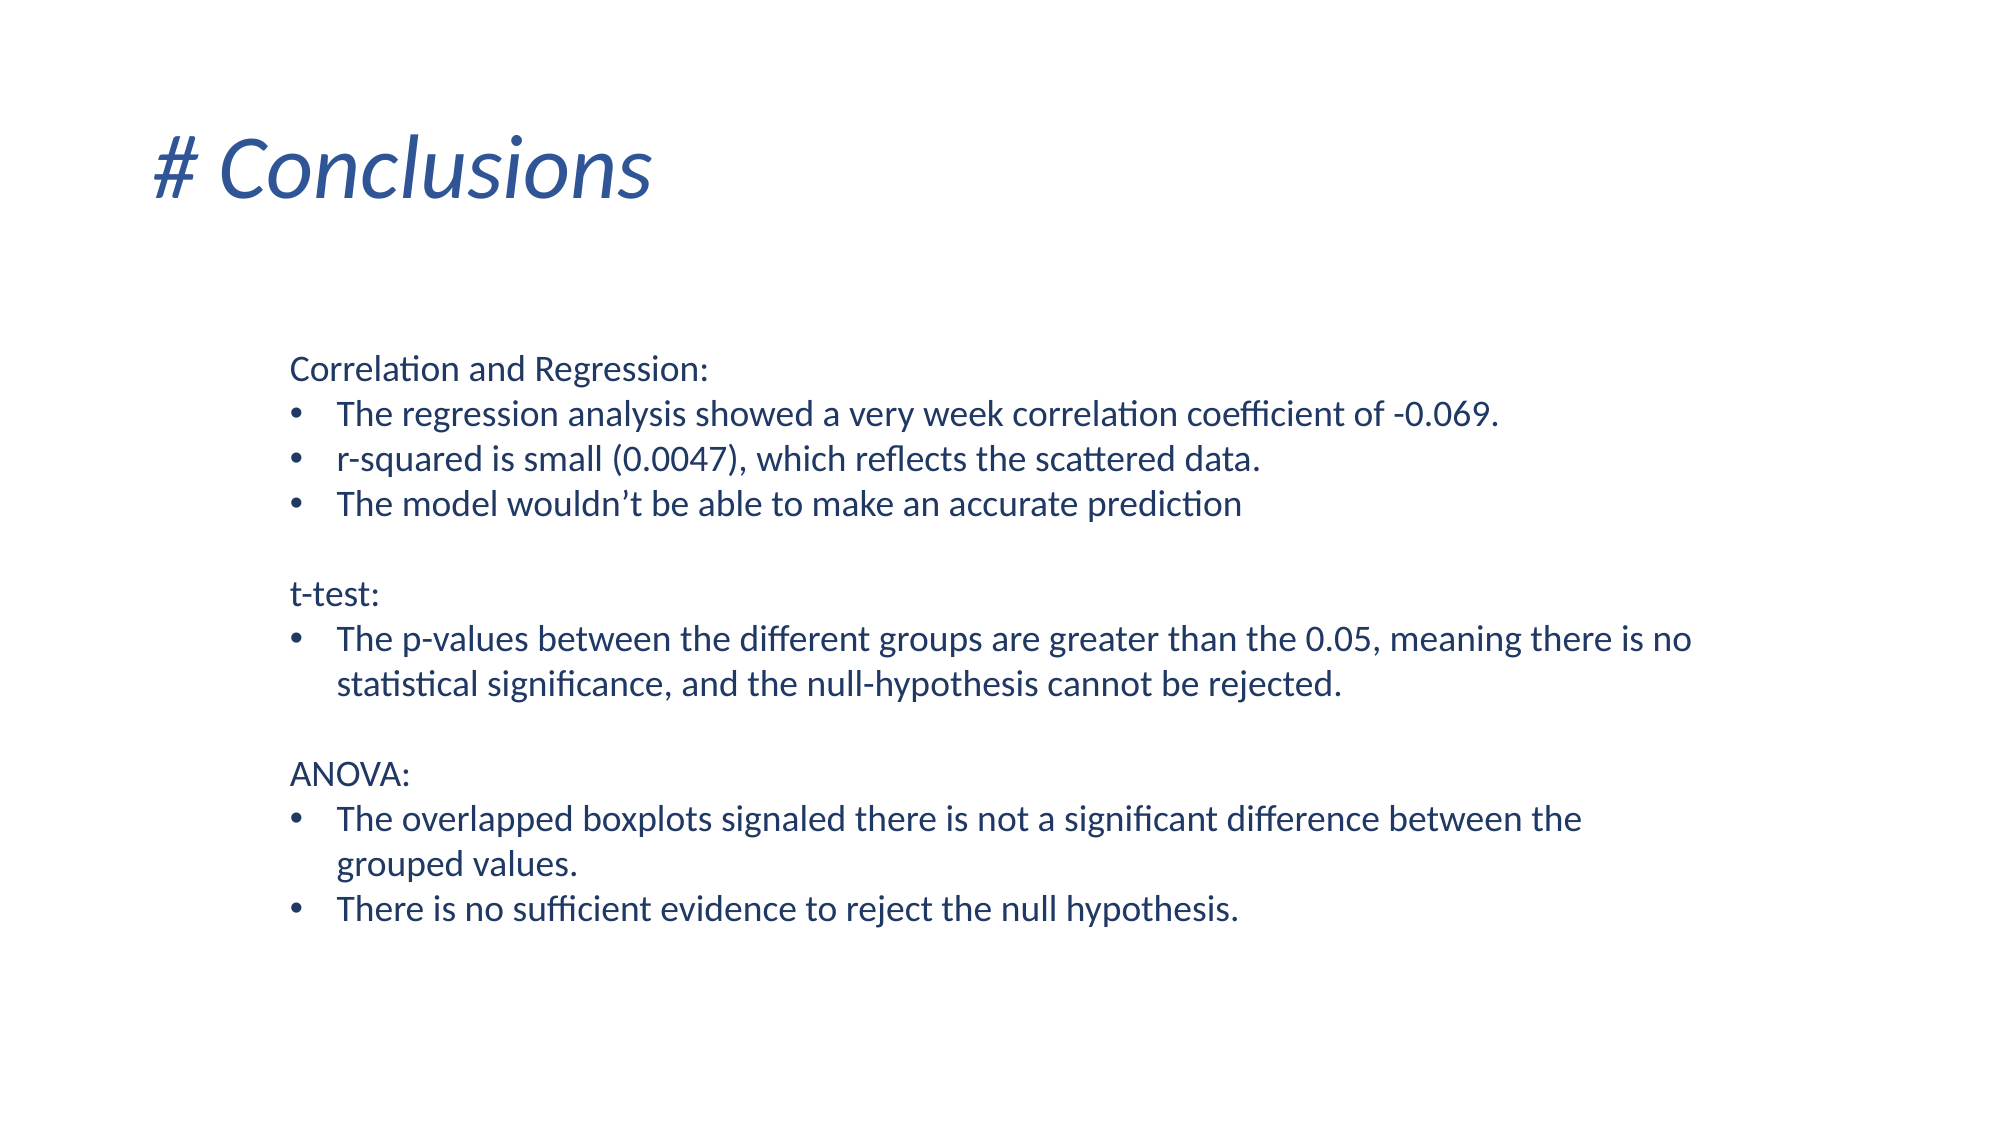

# # Conclusions
Correlation and Regression:
The regression analysis showed a very week correlation coefficient of -0.069.
r-squared is small (0.0047), which reflects the scattered data.
The model wouldn’t be able to make an accurate prediction

t-test:
The p-values between the different groups are greater than the 0.05, meaning there is no statistical significance, and the null-hypothesis cannot be rejected.

ANOVA:
The overlapped boxplots signaled there is not a significant difference between the grouped values.
There is no sufficient evidence to reject the null hypothesis.